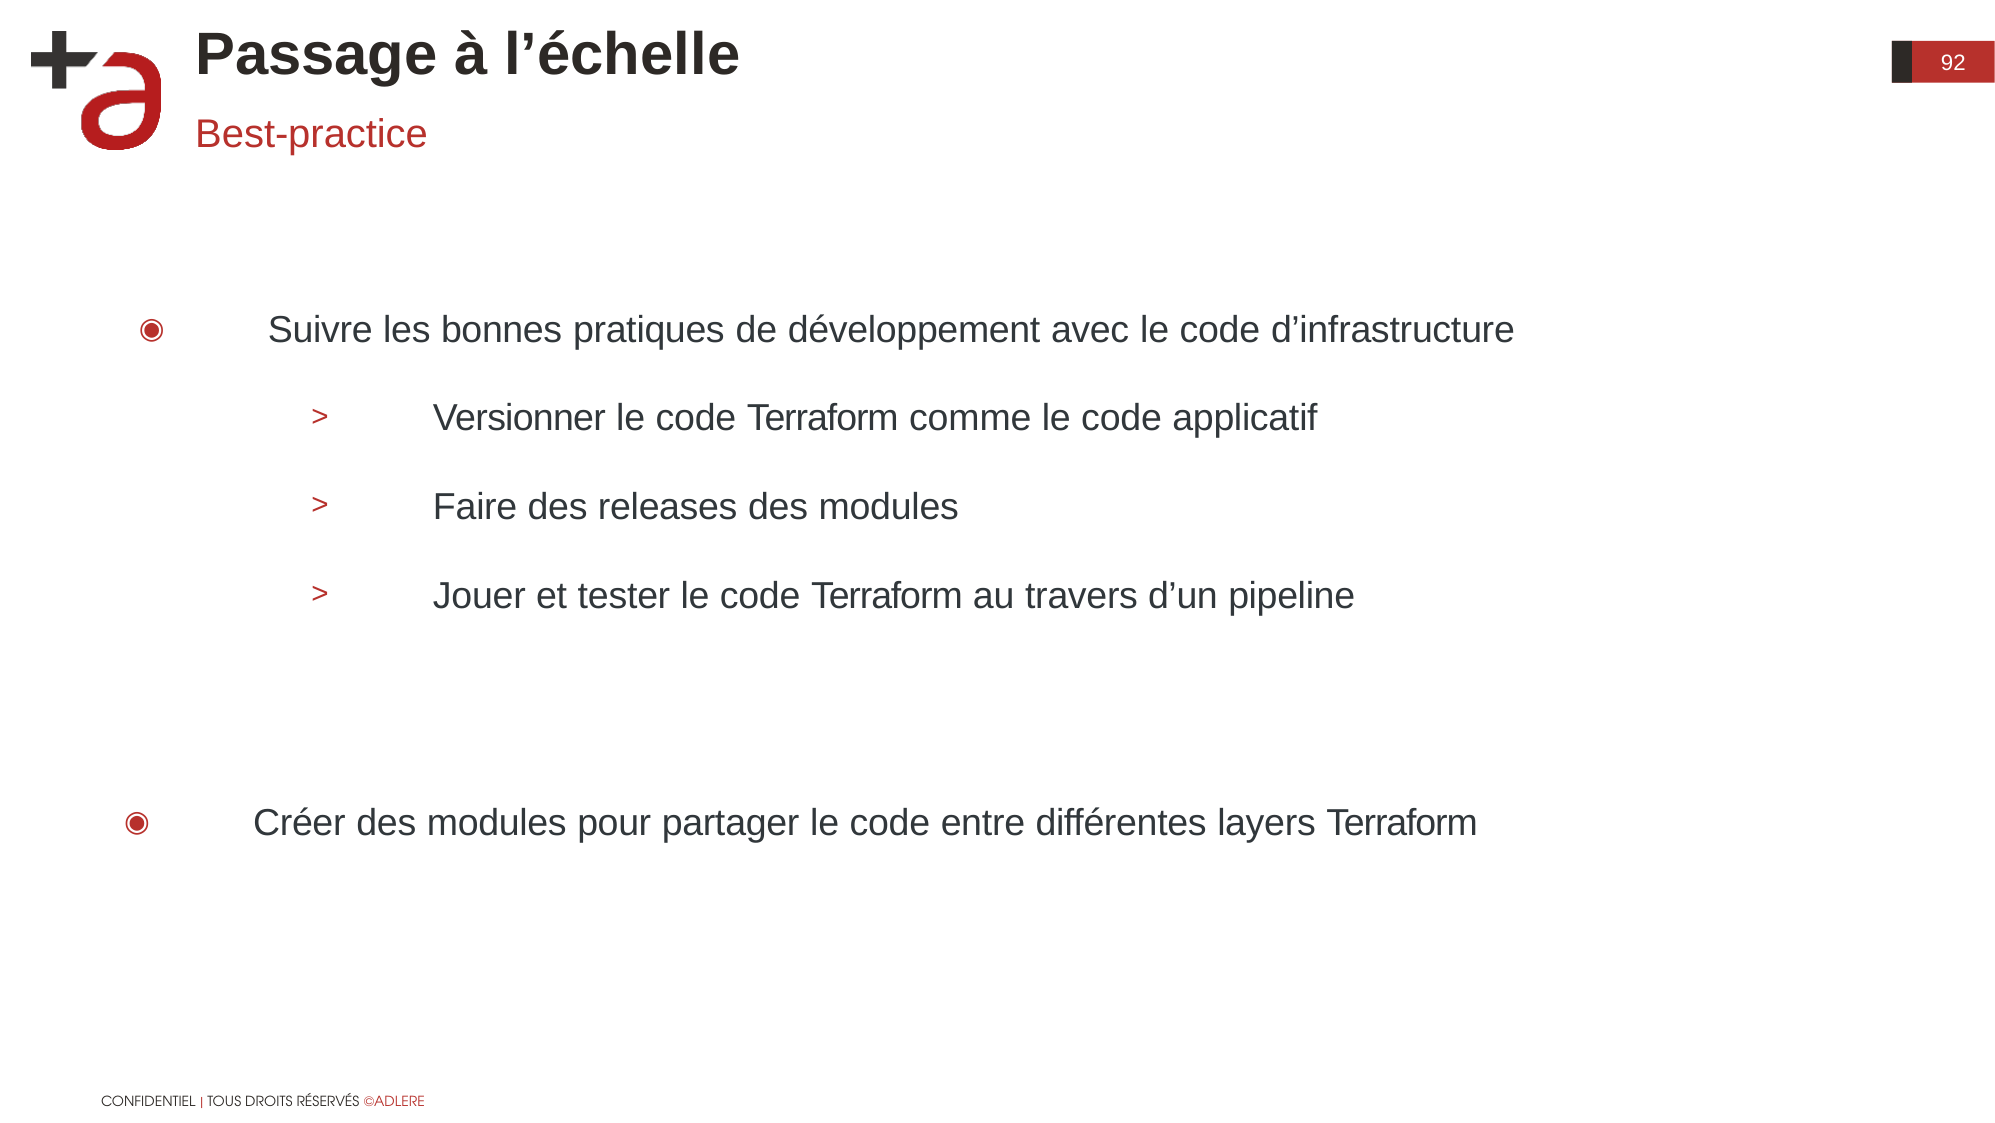

# Passage à l’échelle
92
Best-practice
Suivre les bonnes pratiques de développement avec le code d’infrastructure
Versionner le code Terraform comme le code applicatif
Faire des releases des modules
Jouer et tester le code Terraform au travers d’un pipeline
Créer des modules pour partager le code entre différentes layers Terraform